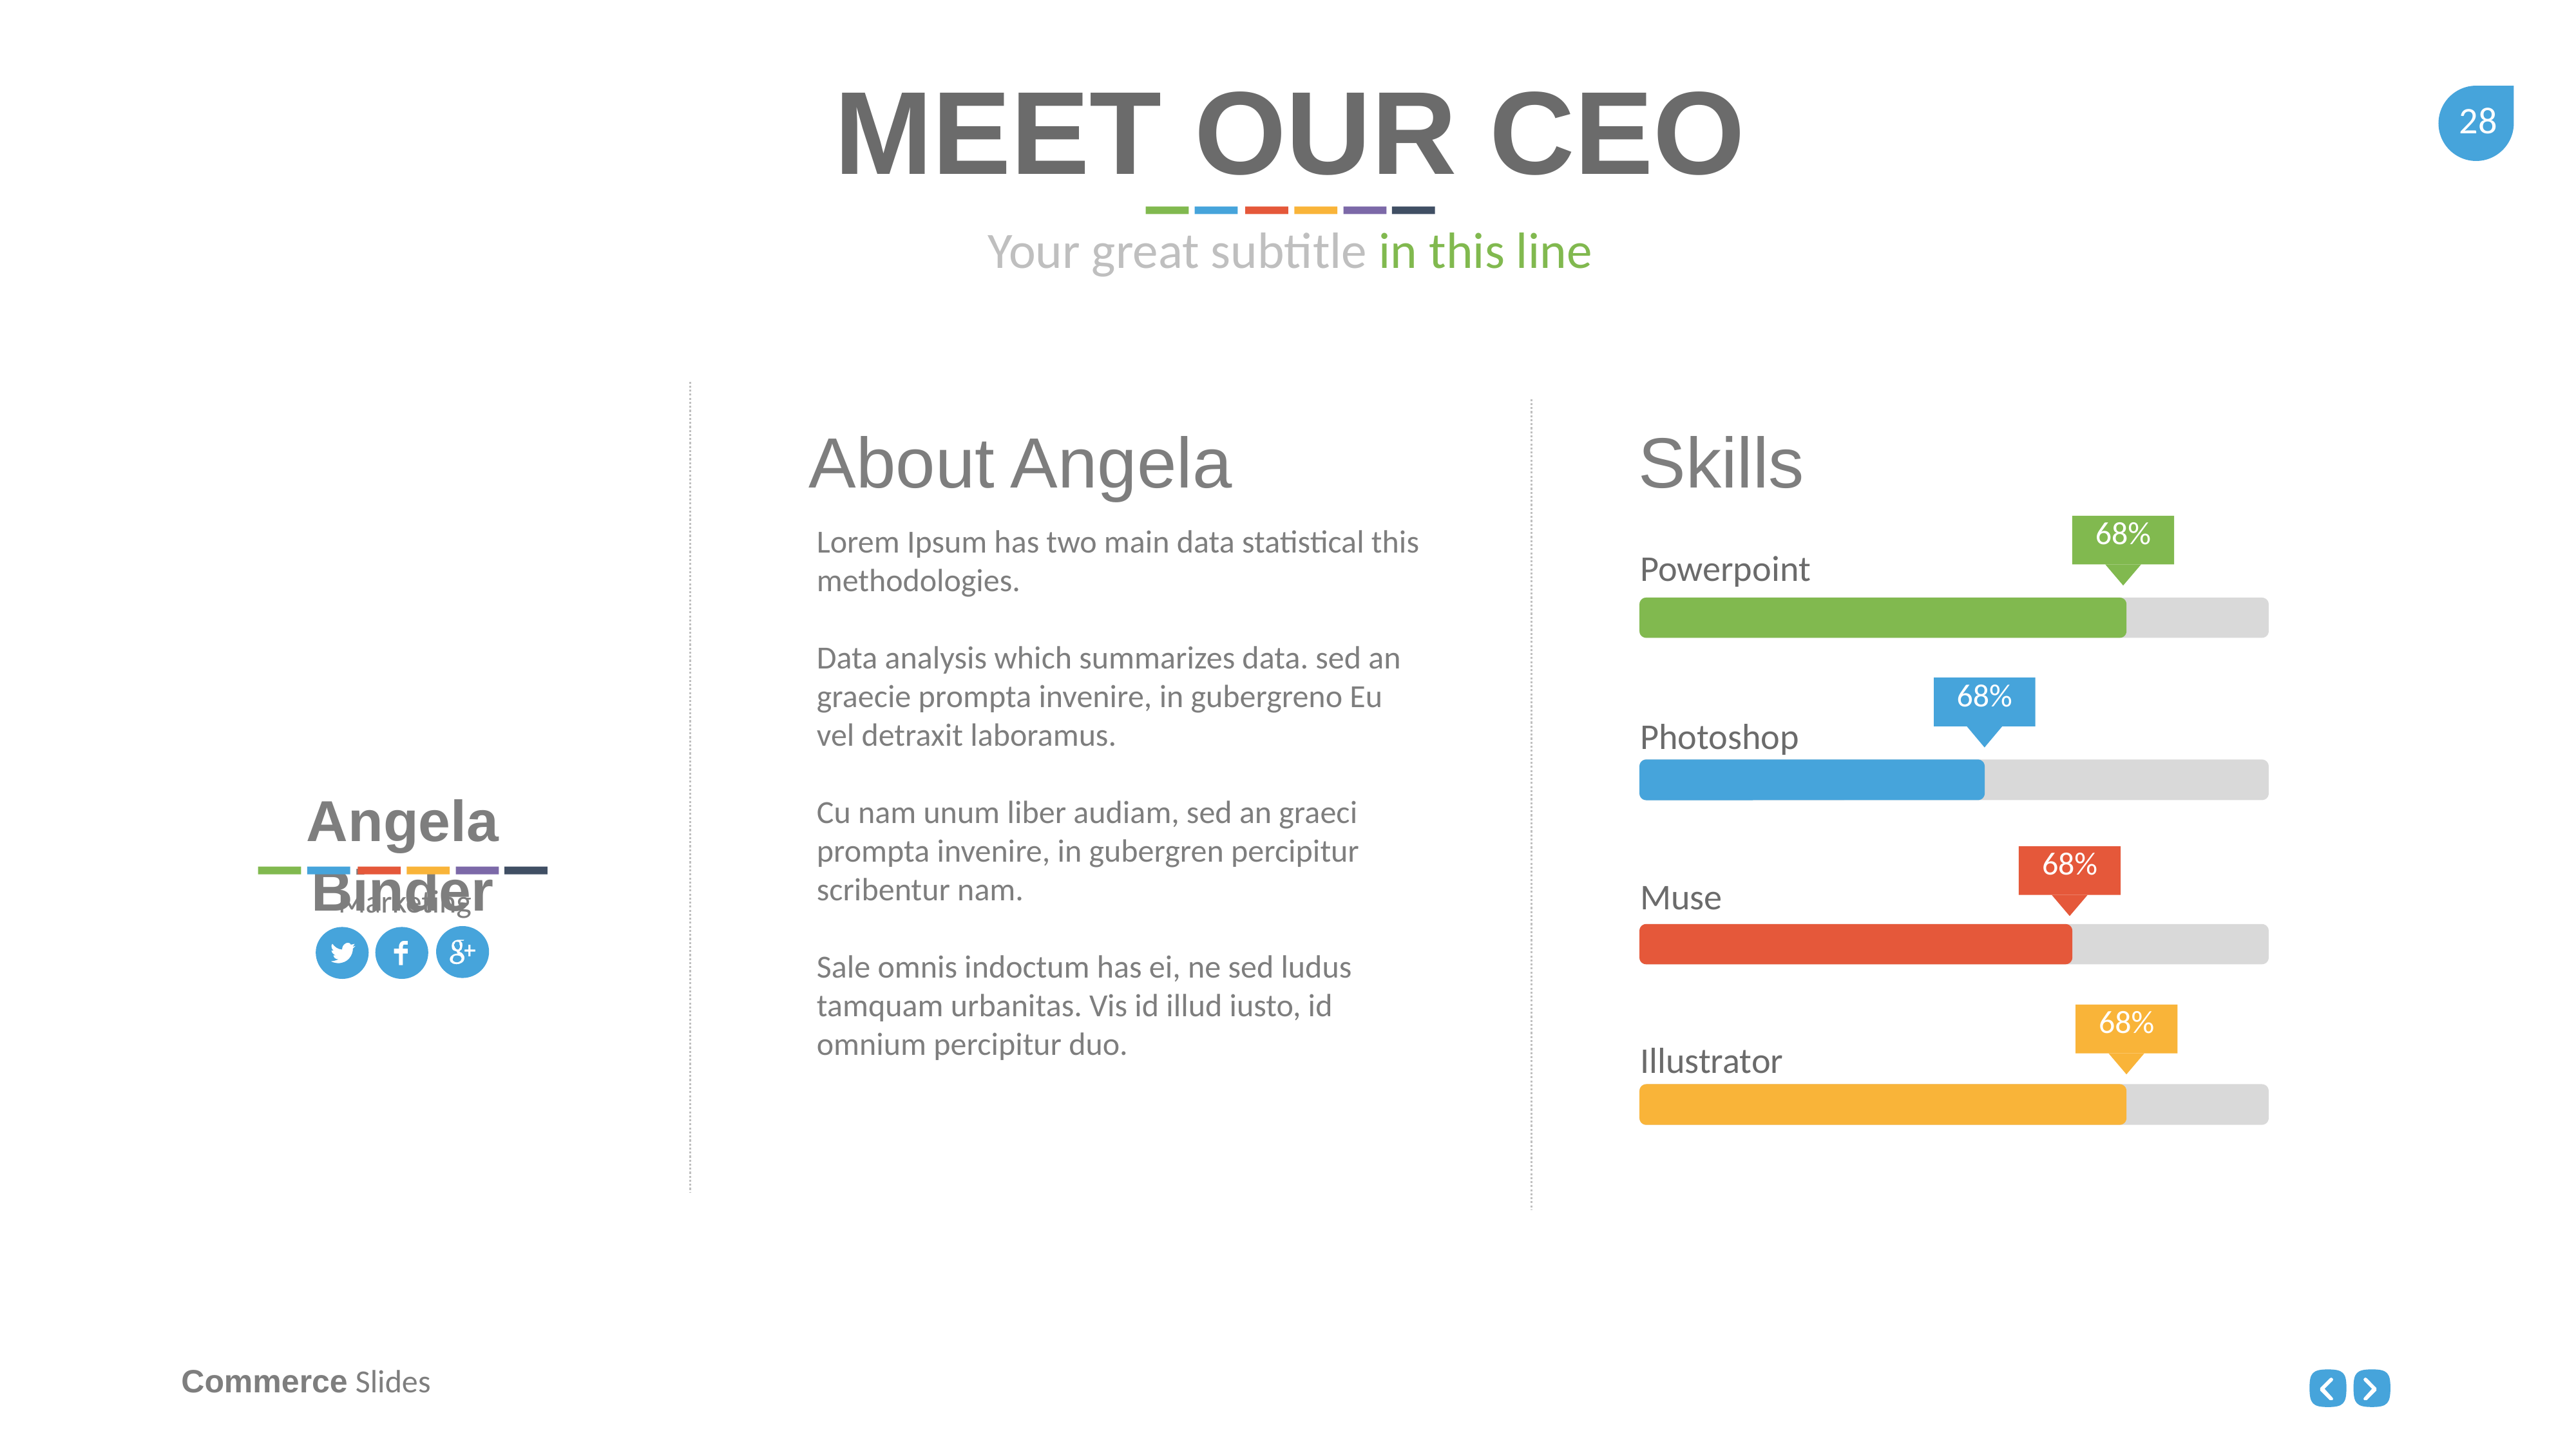

MEET OUR CEO

Your great subtitle in this line

About Angela
Skills
68%

Lorem Ipsum has two main data statistical this methodologies.

Data analysis which summarizes data. sed an graecie prompta invenire, in gubergreno Eu vel detraxit laboramus.

Cu nam unum liber audiam, sed an graeci prompta invenire, in gubergren percipitur scribentur nam.

Sale omnis indoctum has ei, ne sed ludus tamquam urbanitas. Vis id illud iusto, id omnium percipitur duo.
Powerpoint

68%

Photoshop

Angela Binder

Marketing

68%

Muse

68%

Illustrator